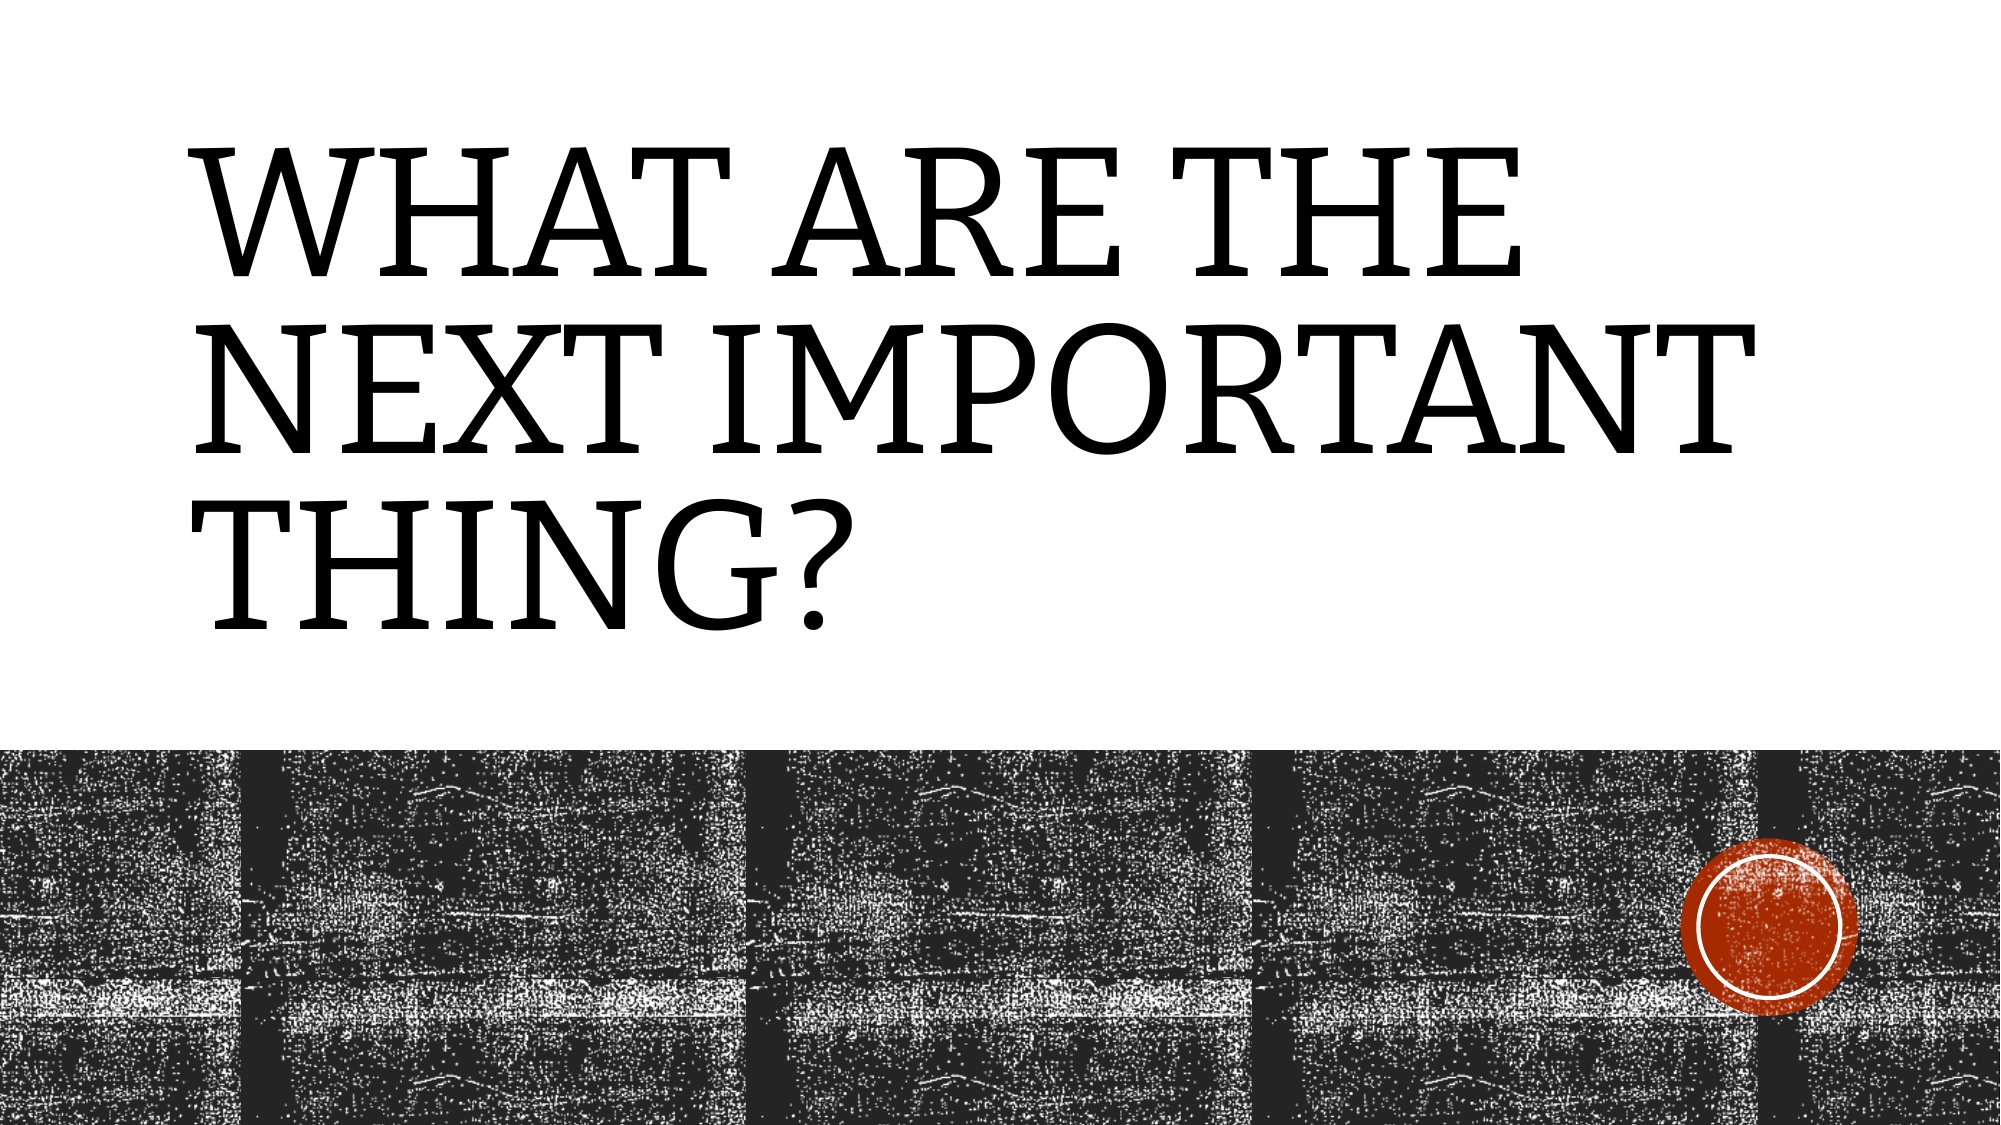

# What are the next important thing?